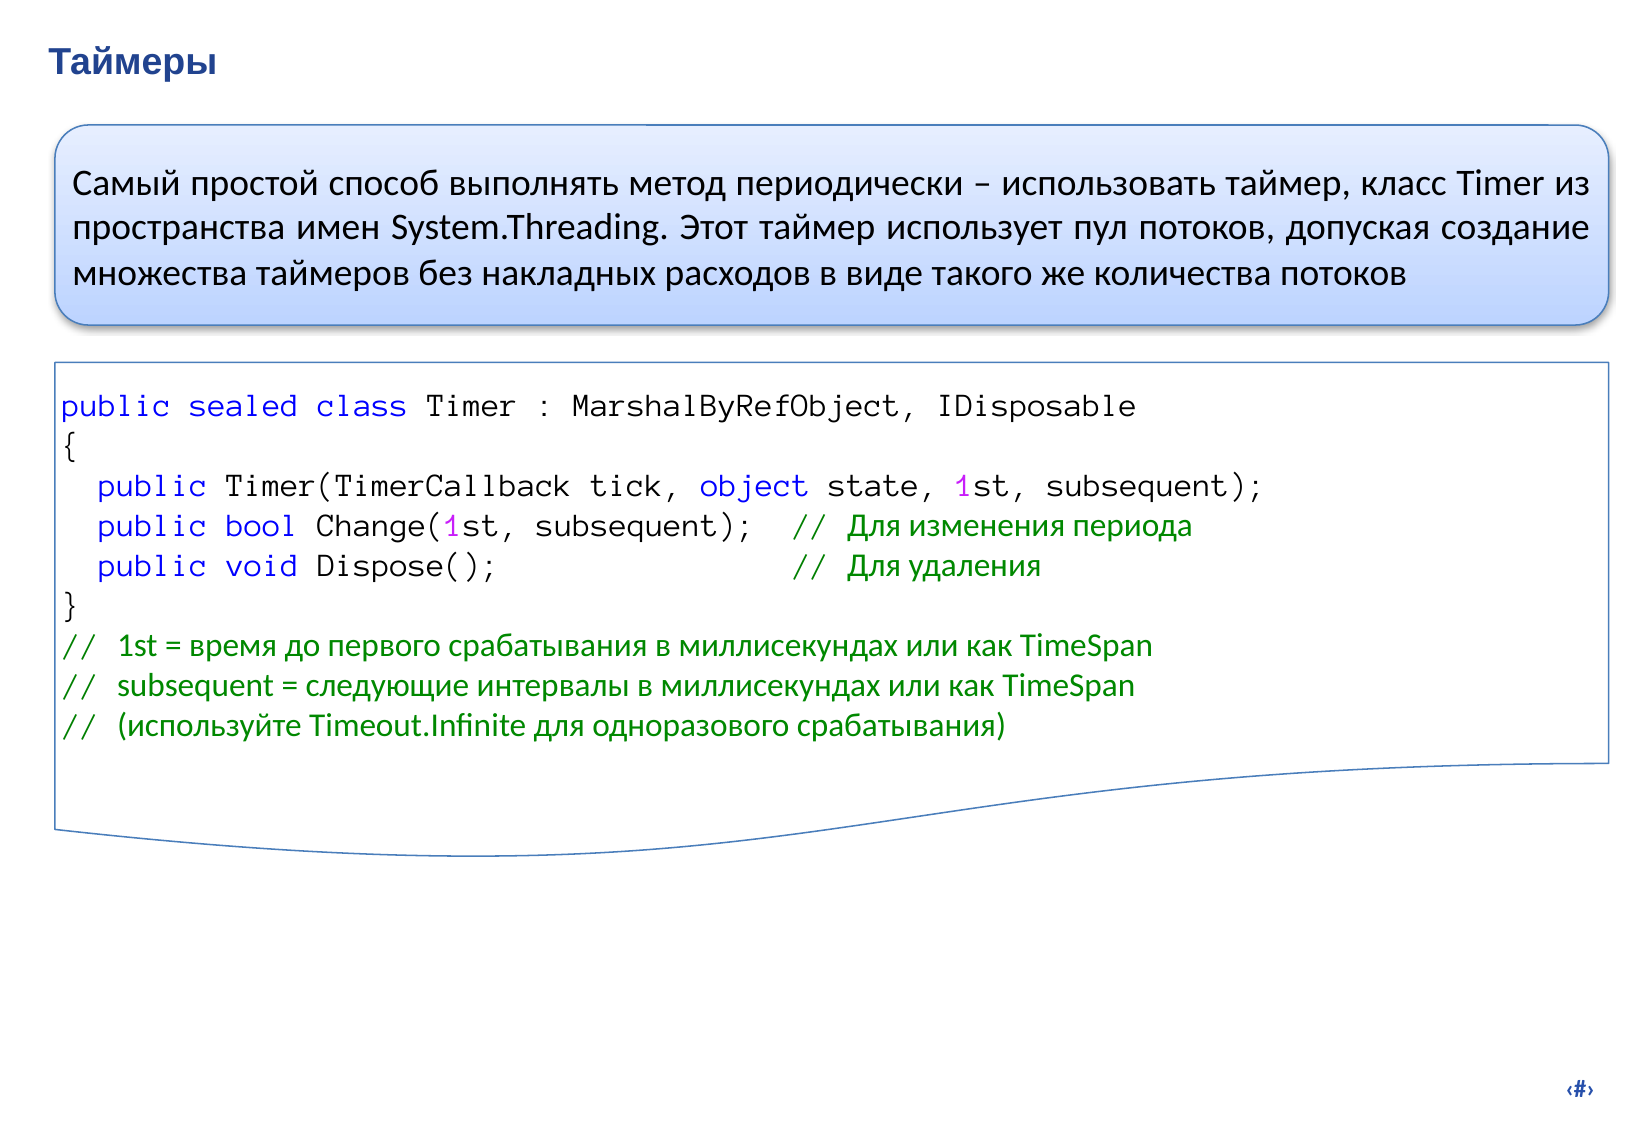

# Таймеры

Самый простой способ выполнять метод периодически – использовать таймер, класс Timer из пространства имен System.Threading. Этот таймер использует пул потоков, допуская создание множества таймеров без накладных расходов в виде такого же количества потоков

public sealed class Timer : MarshalByRefObject, IDisposable
{
  public Timer(TimerCallback tick, object state, 1st, subsequent);
  public bool Change(1st, subsequent);  // Для изменения периода
  public void Dispose();                // Для удаления
}
// 1st = время до первого срабатывания в миллисекундах или как TimeSpan
// subsequent = следующие интервалы в миллисекундах или как TimeSpan
// (используйте Timeout.Infinite для одноразового срабатывания)